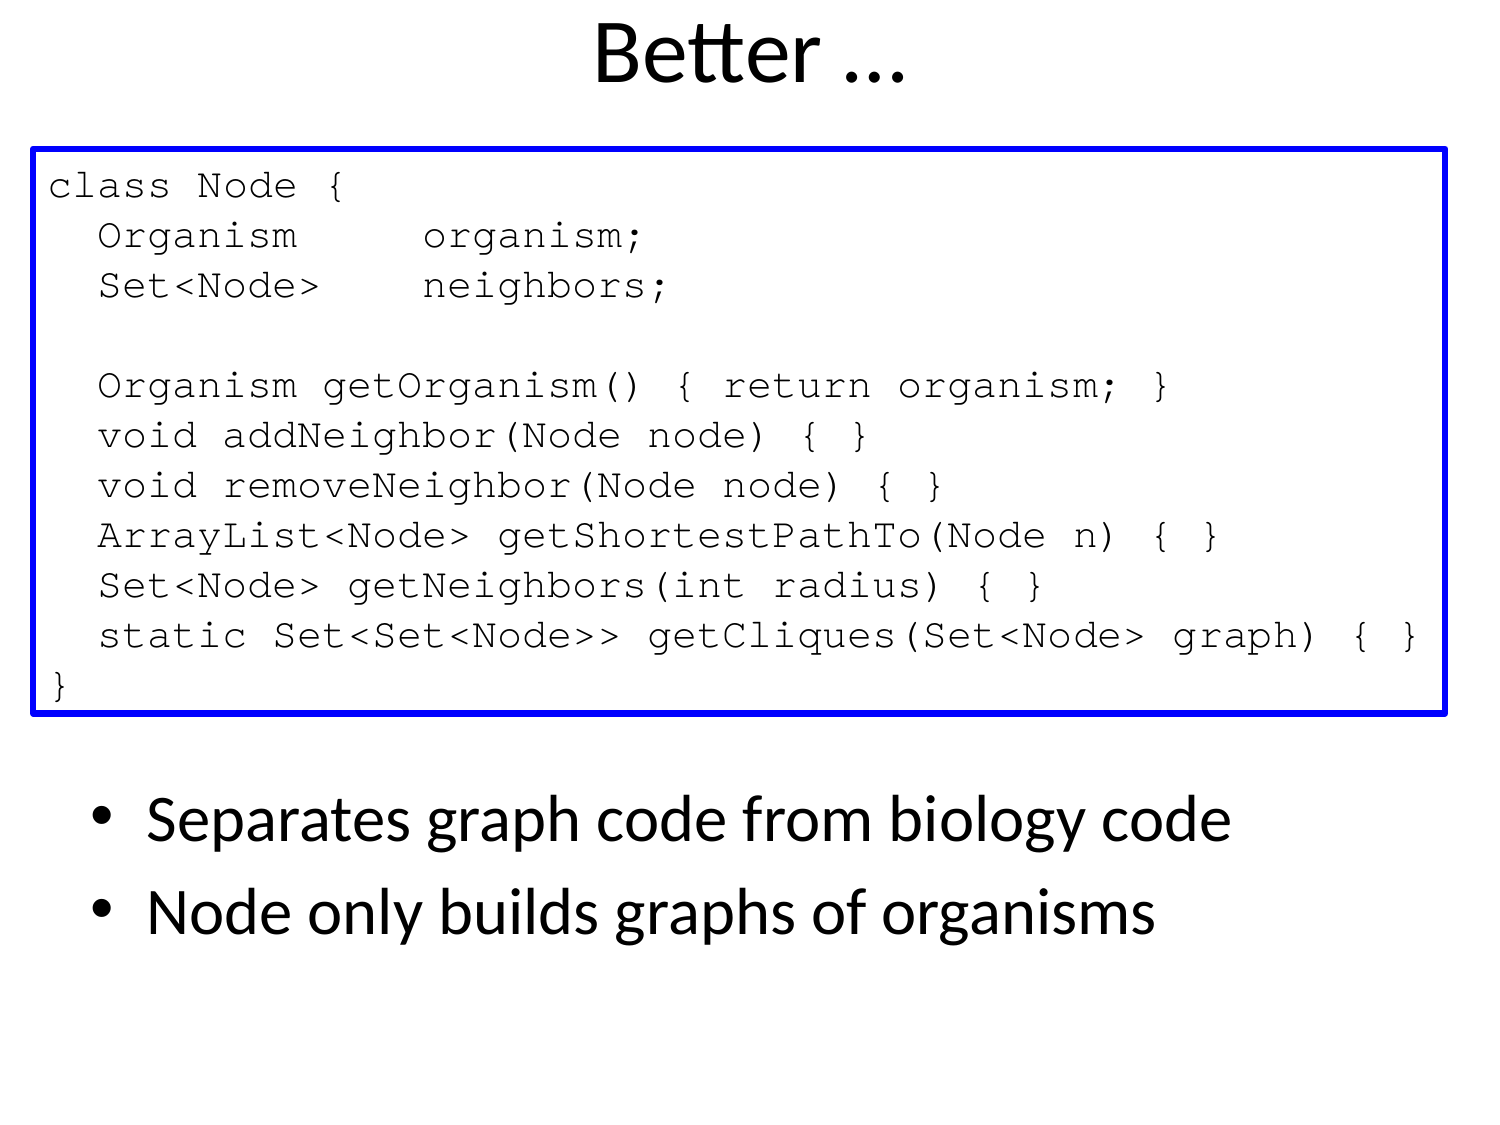

# Better …
class Node {
  Organism     organism;
  Set<Node>    neighbors;

  Organism getOrganism() { return organism; }
  void addNeighbor(Node node) { }
  void removeNeighbor(Node node) { }
  ArrayList<Node> getShortestPathTo(Node n) { }
  Set<Node> getNeighbors(int radius) { }
  static Set<Set<Node>> getCliques(Set<Node> graph) { }
}
Separates graph code from biology code
Node only builds graphs of organisms